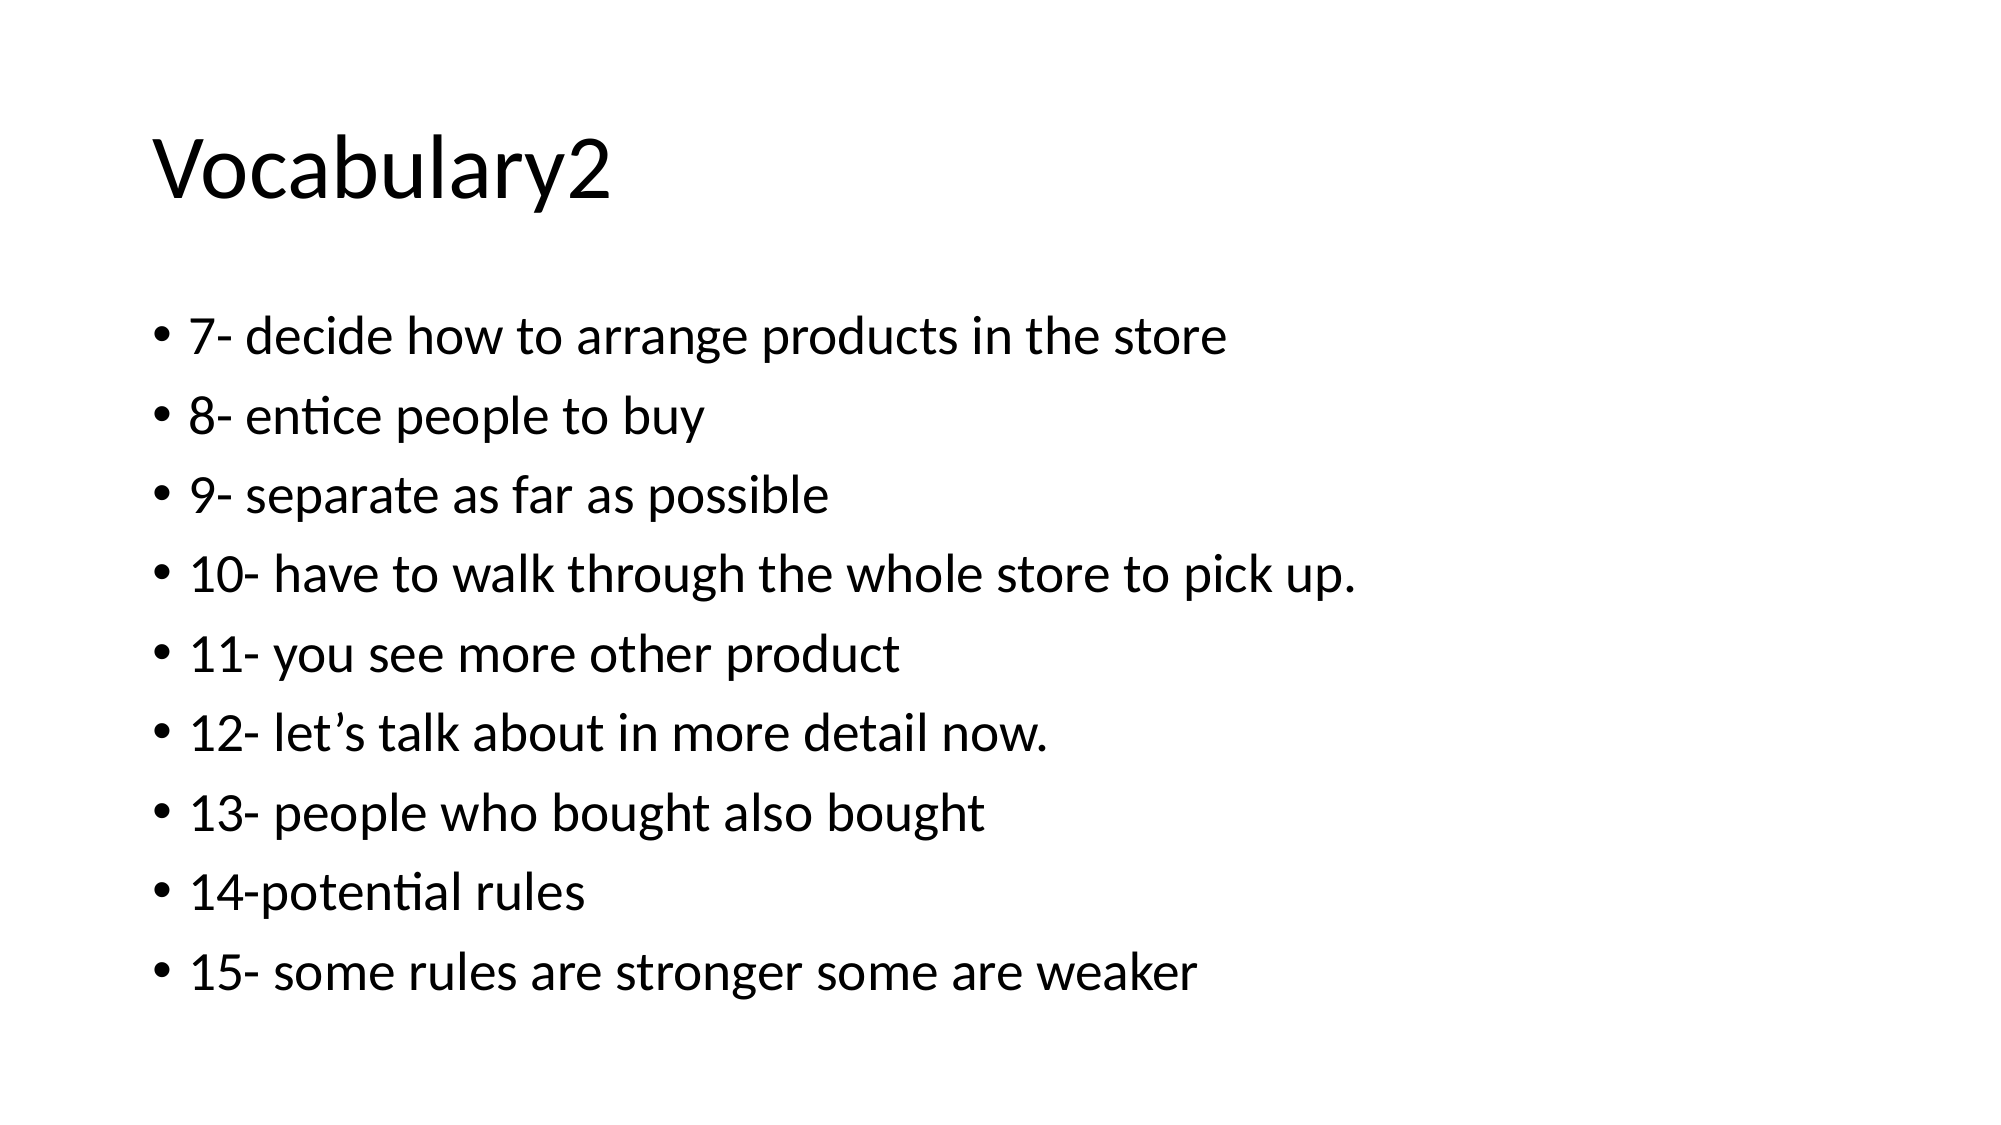

# Vocabulary2
7- decide how to arrange products in the store
8- entice people to buy
9- separate as far as possible
10- have to walk through the whole store to pick up.
11- you see more other product
12- let’s talk about in more detail now.
13- people who bought also bought
14-potential rules
15- some rules are stronger some are weaker